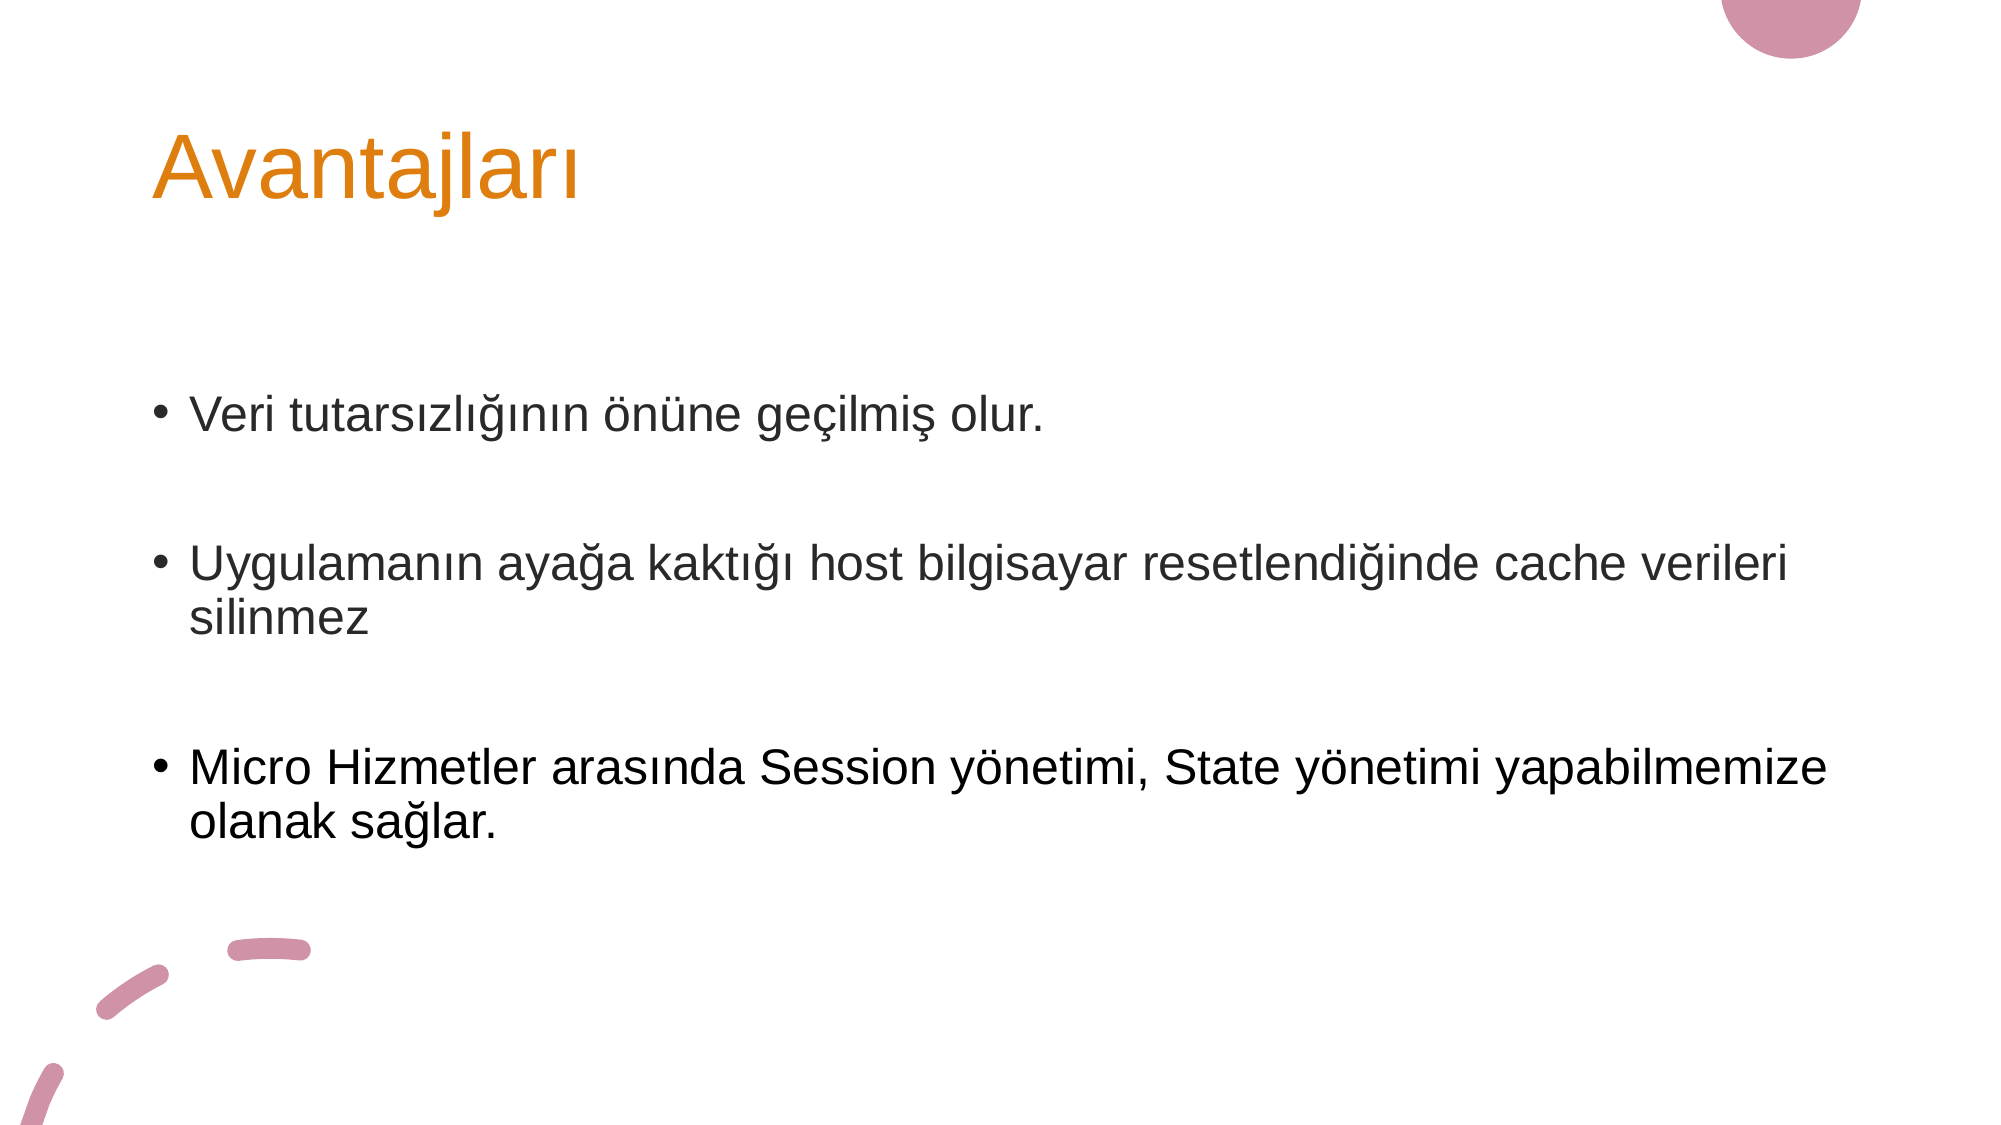

# Avantajları

Veri tutarsızlığının önüne geçilmiş olur.

Uygulamanın ayağa kaktığı host bilgisayar resetlendiğinde cache verileri silinmez

Micro Hizmetler arasında Session yönetimi, State yönetimi yapabilmemize olanak sağlar.